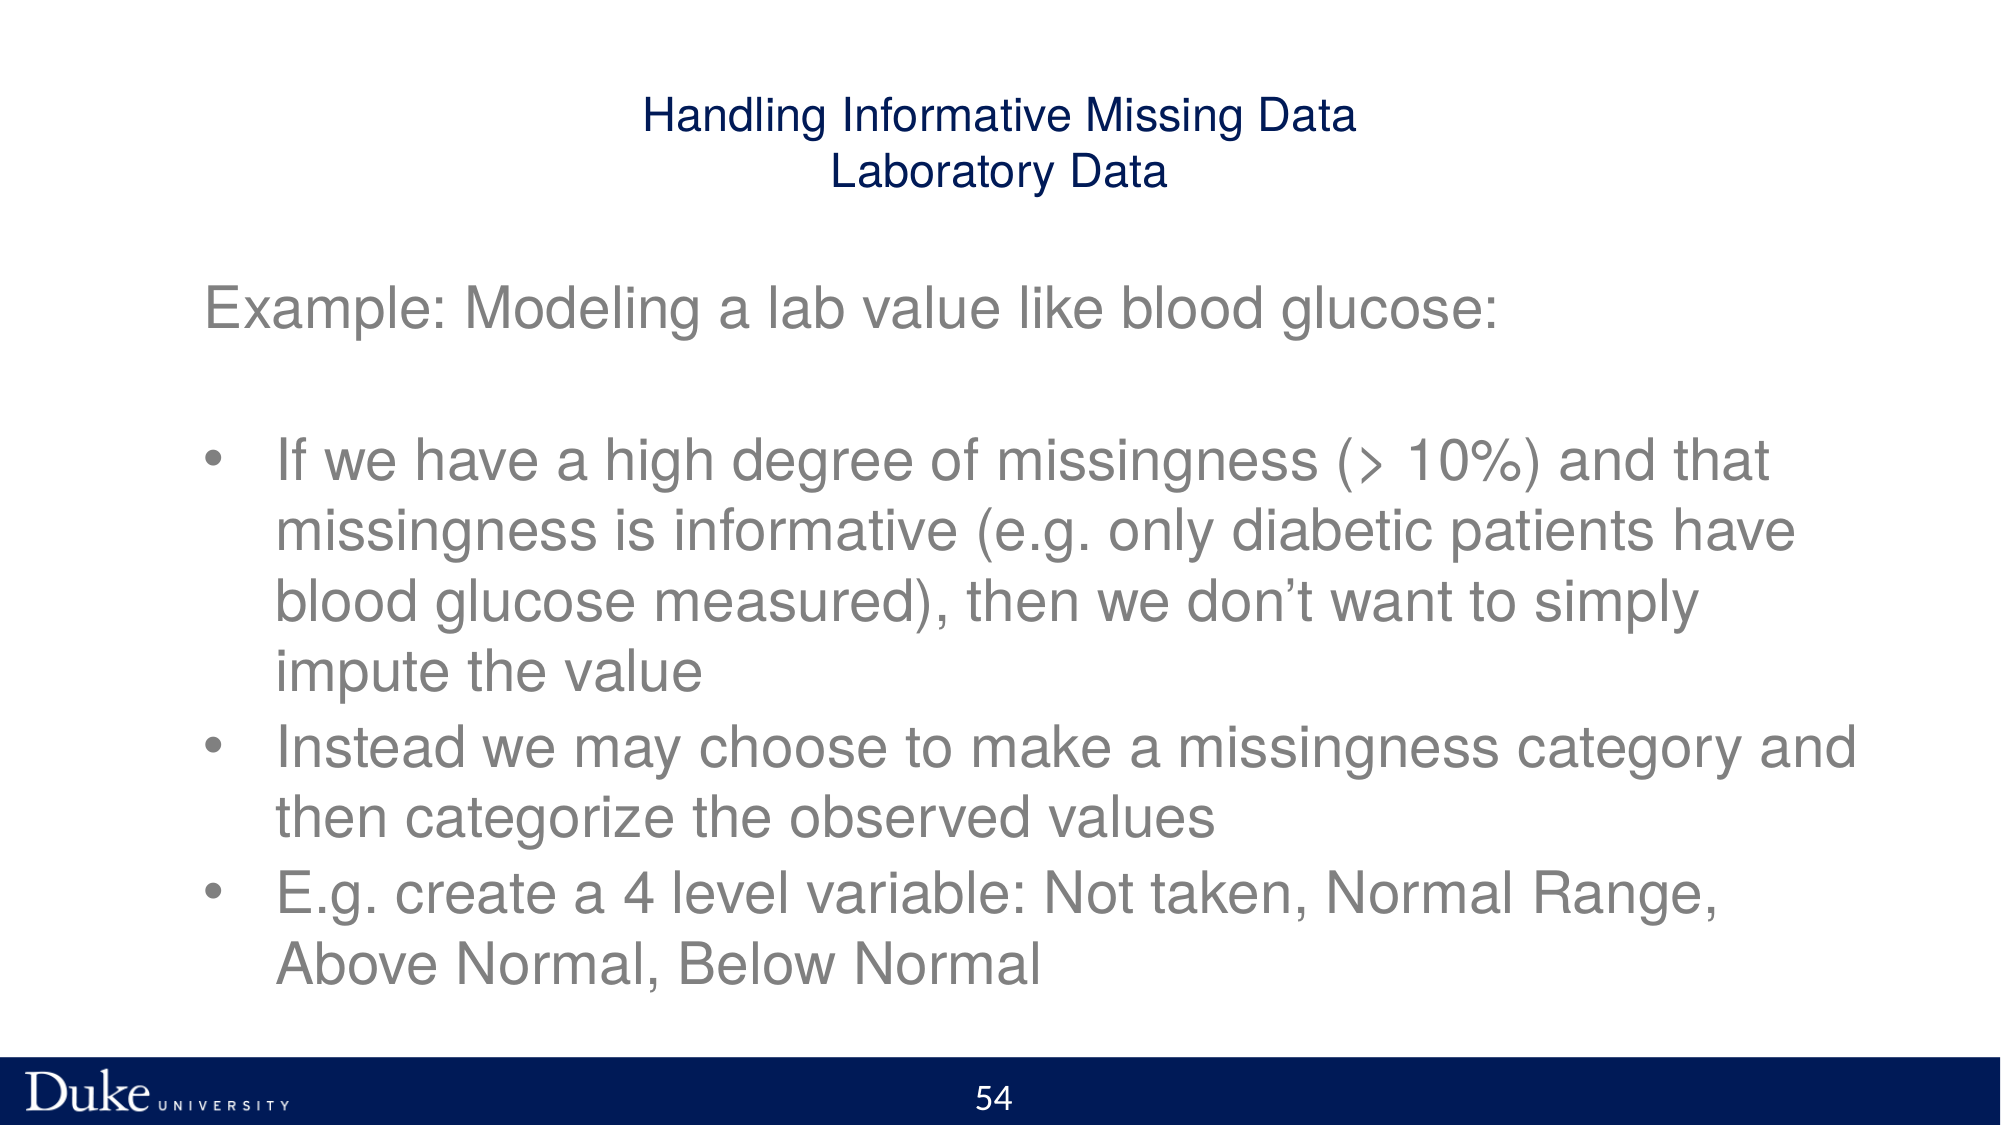

# Handling Informative Missing Data Laboratory Data
Example: Modeling a lab value like blood glucose:

If we have a high degree of missingness (> 10%) and that missingness is informative (e.g. only diabetic patients have blood glucose measured), then we don’t want to simply impute the value
Instead we may choose to make a missingness category and then categorize the observed values
E.g. create a 4 level variable: Not taken, Normal Range, Above Normal, Below Normal
54